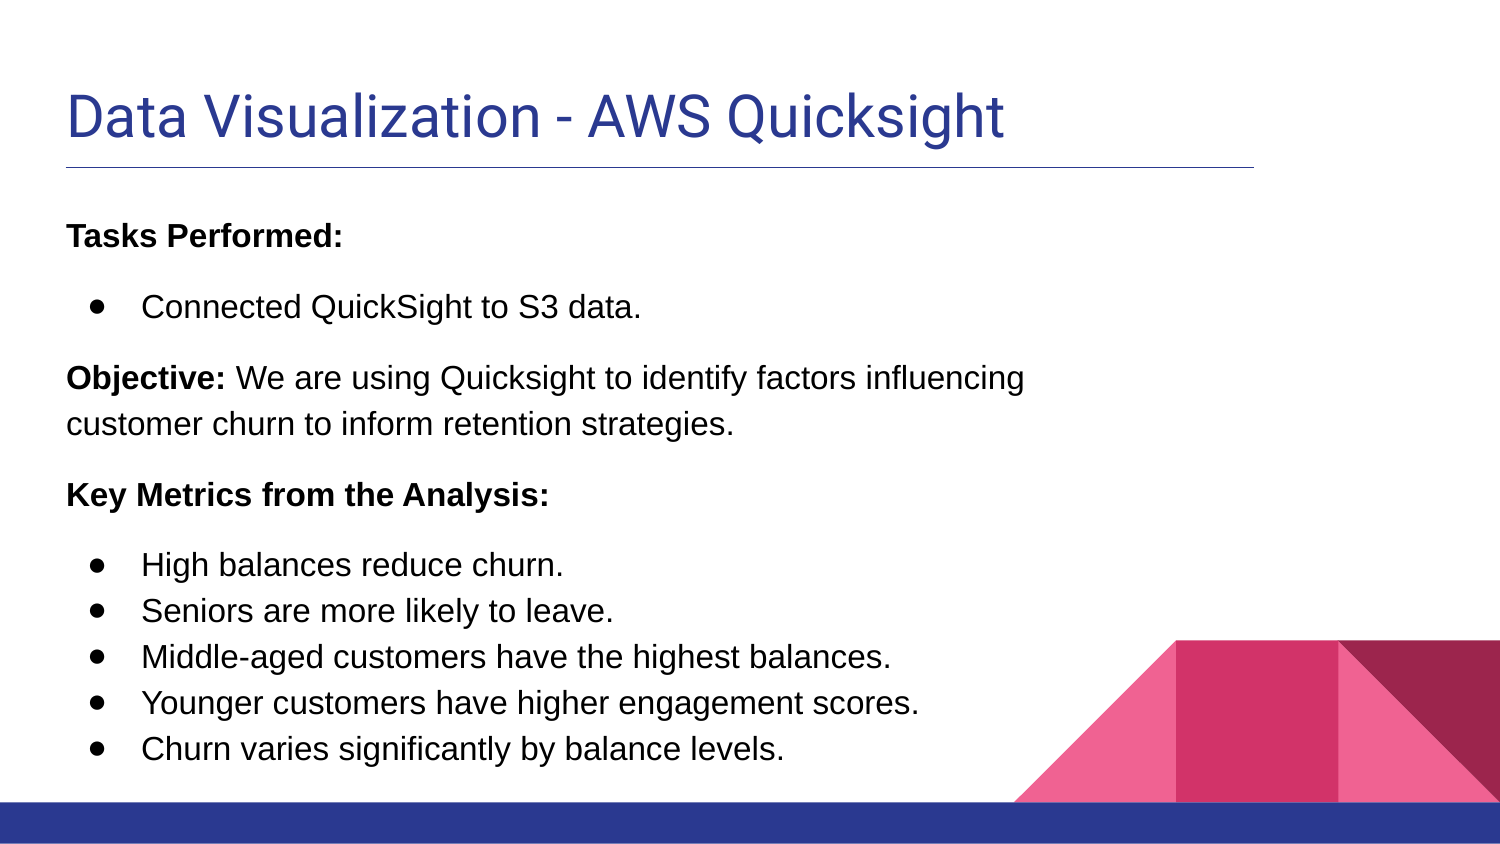

# Data Visualization - AWS Quicksight
Tasks Performed:
Connected QuickSight to S3 data.
Objective: We are using Quicksight to identify factors influencing customer churn to inform retention strategies.
Key Metrics from the Analysis:
High balances reduce churn.
Seniors are more likely to leave.
Middle-aged customers have the highest balances.
Younger customers have higher engagement scores.
Churn varies significantly by balance levels.